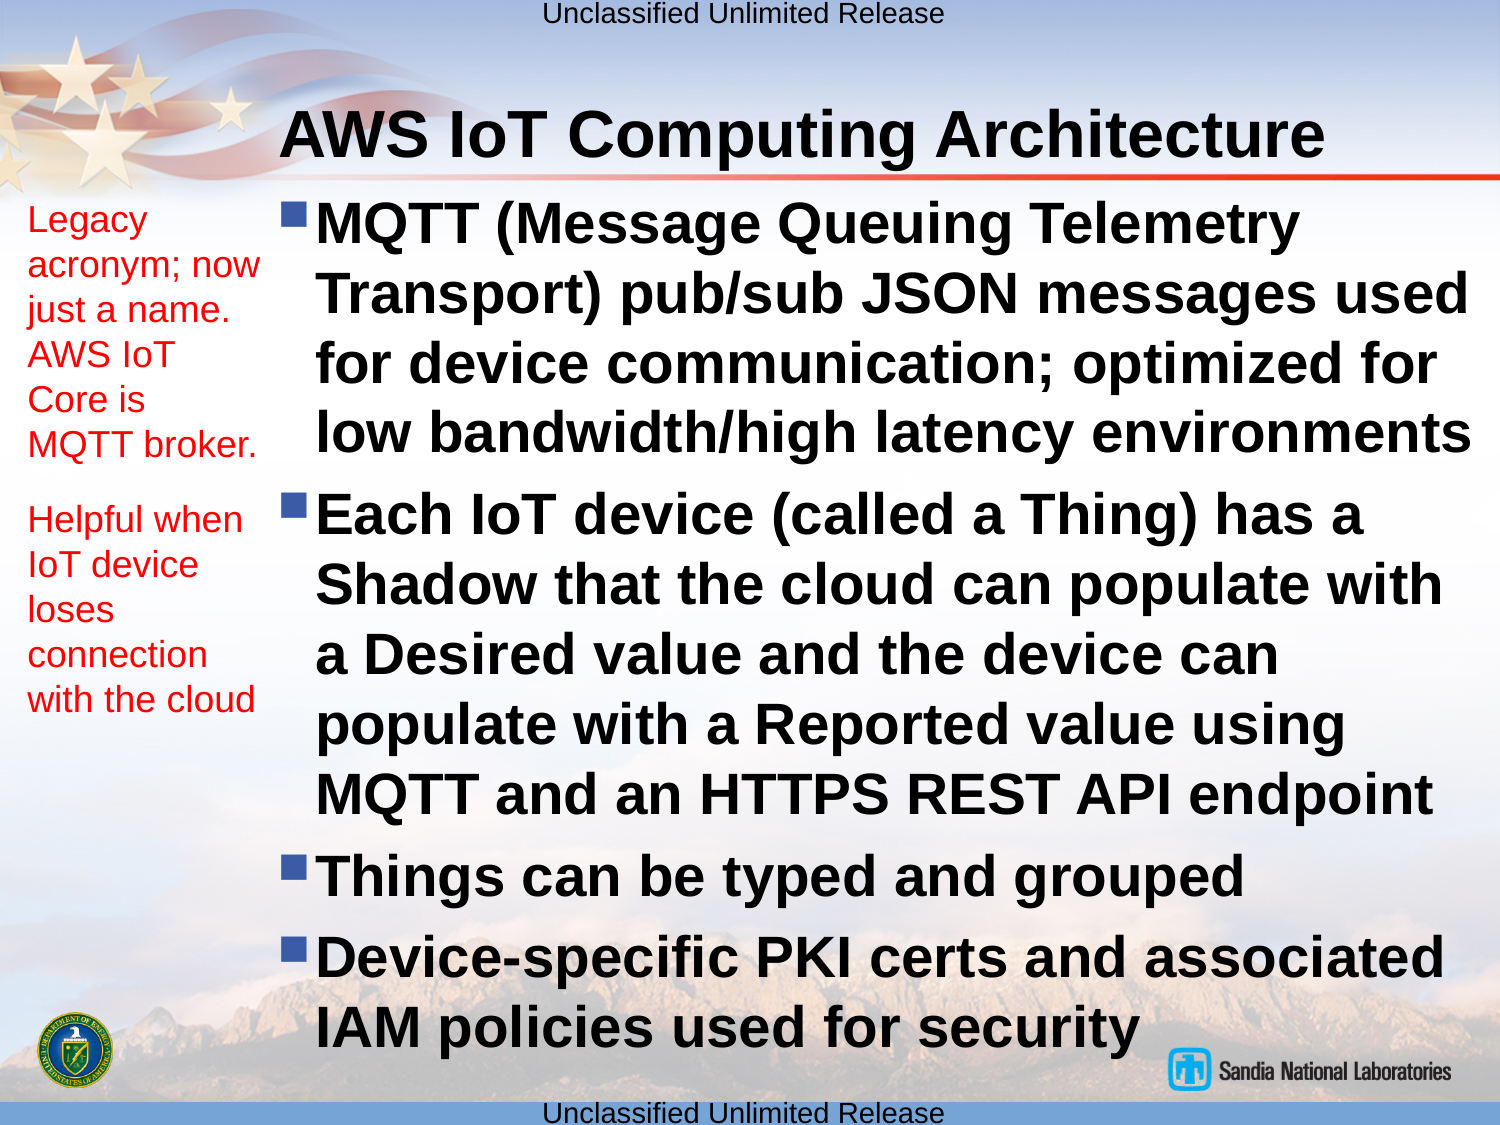

# AWS IoT Computing Architecture
MQTT (Message Queuing Telemetry Transport) pub/sub JSON messages used for device communication; optimized for low bandwidth/high latency environments
Each IoT device (called a Thing) has a Shadow that the cloud can populate with a Desired value and the device can populate with a Reported value using MQTT and an HTTPS REST API endpoint
Things can be typed and grouped
Device-specific PKI certs and associated IAM policies used for security
Legacy acronym; now just a name. AWS IoT Core is MQTT broker.
Helpful when IoT device loses connection with the cloud